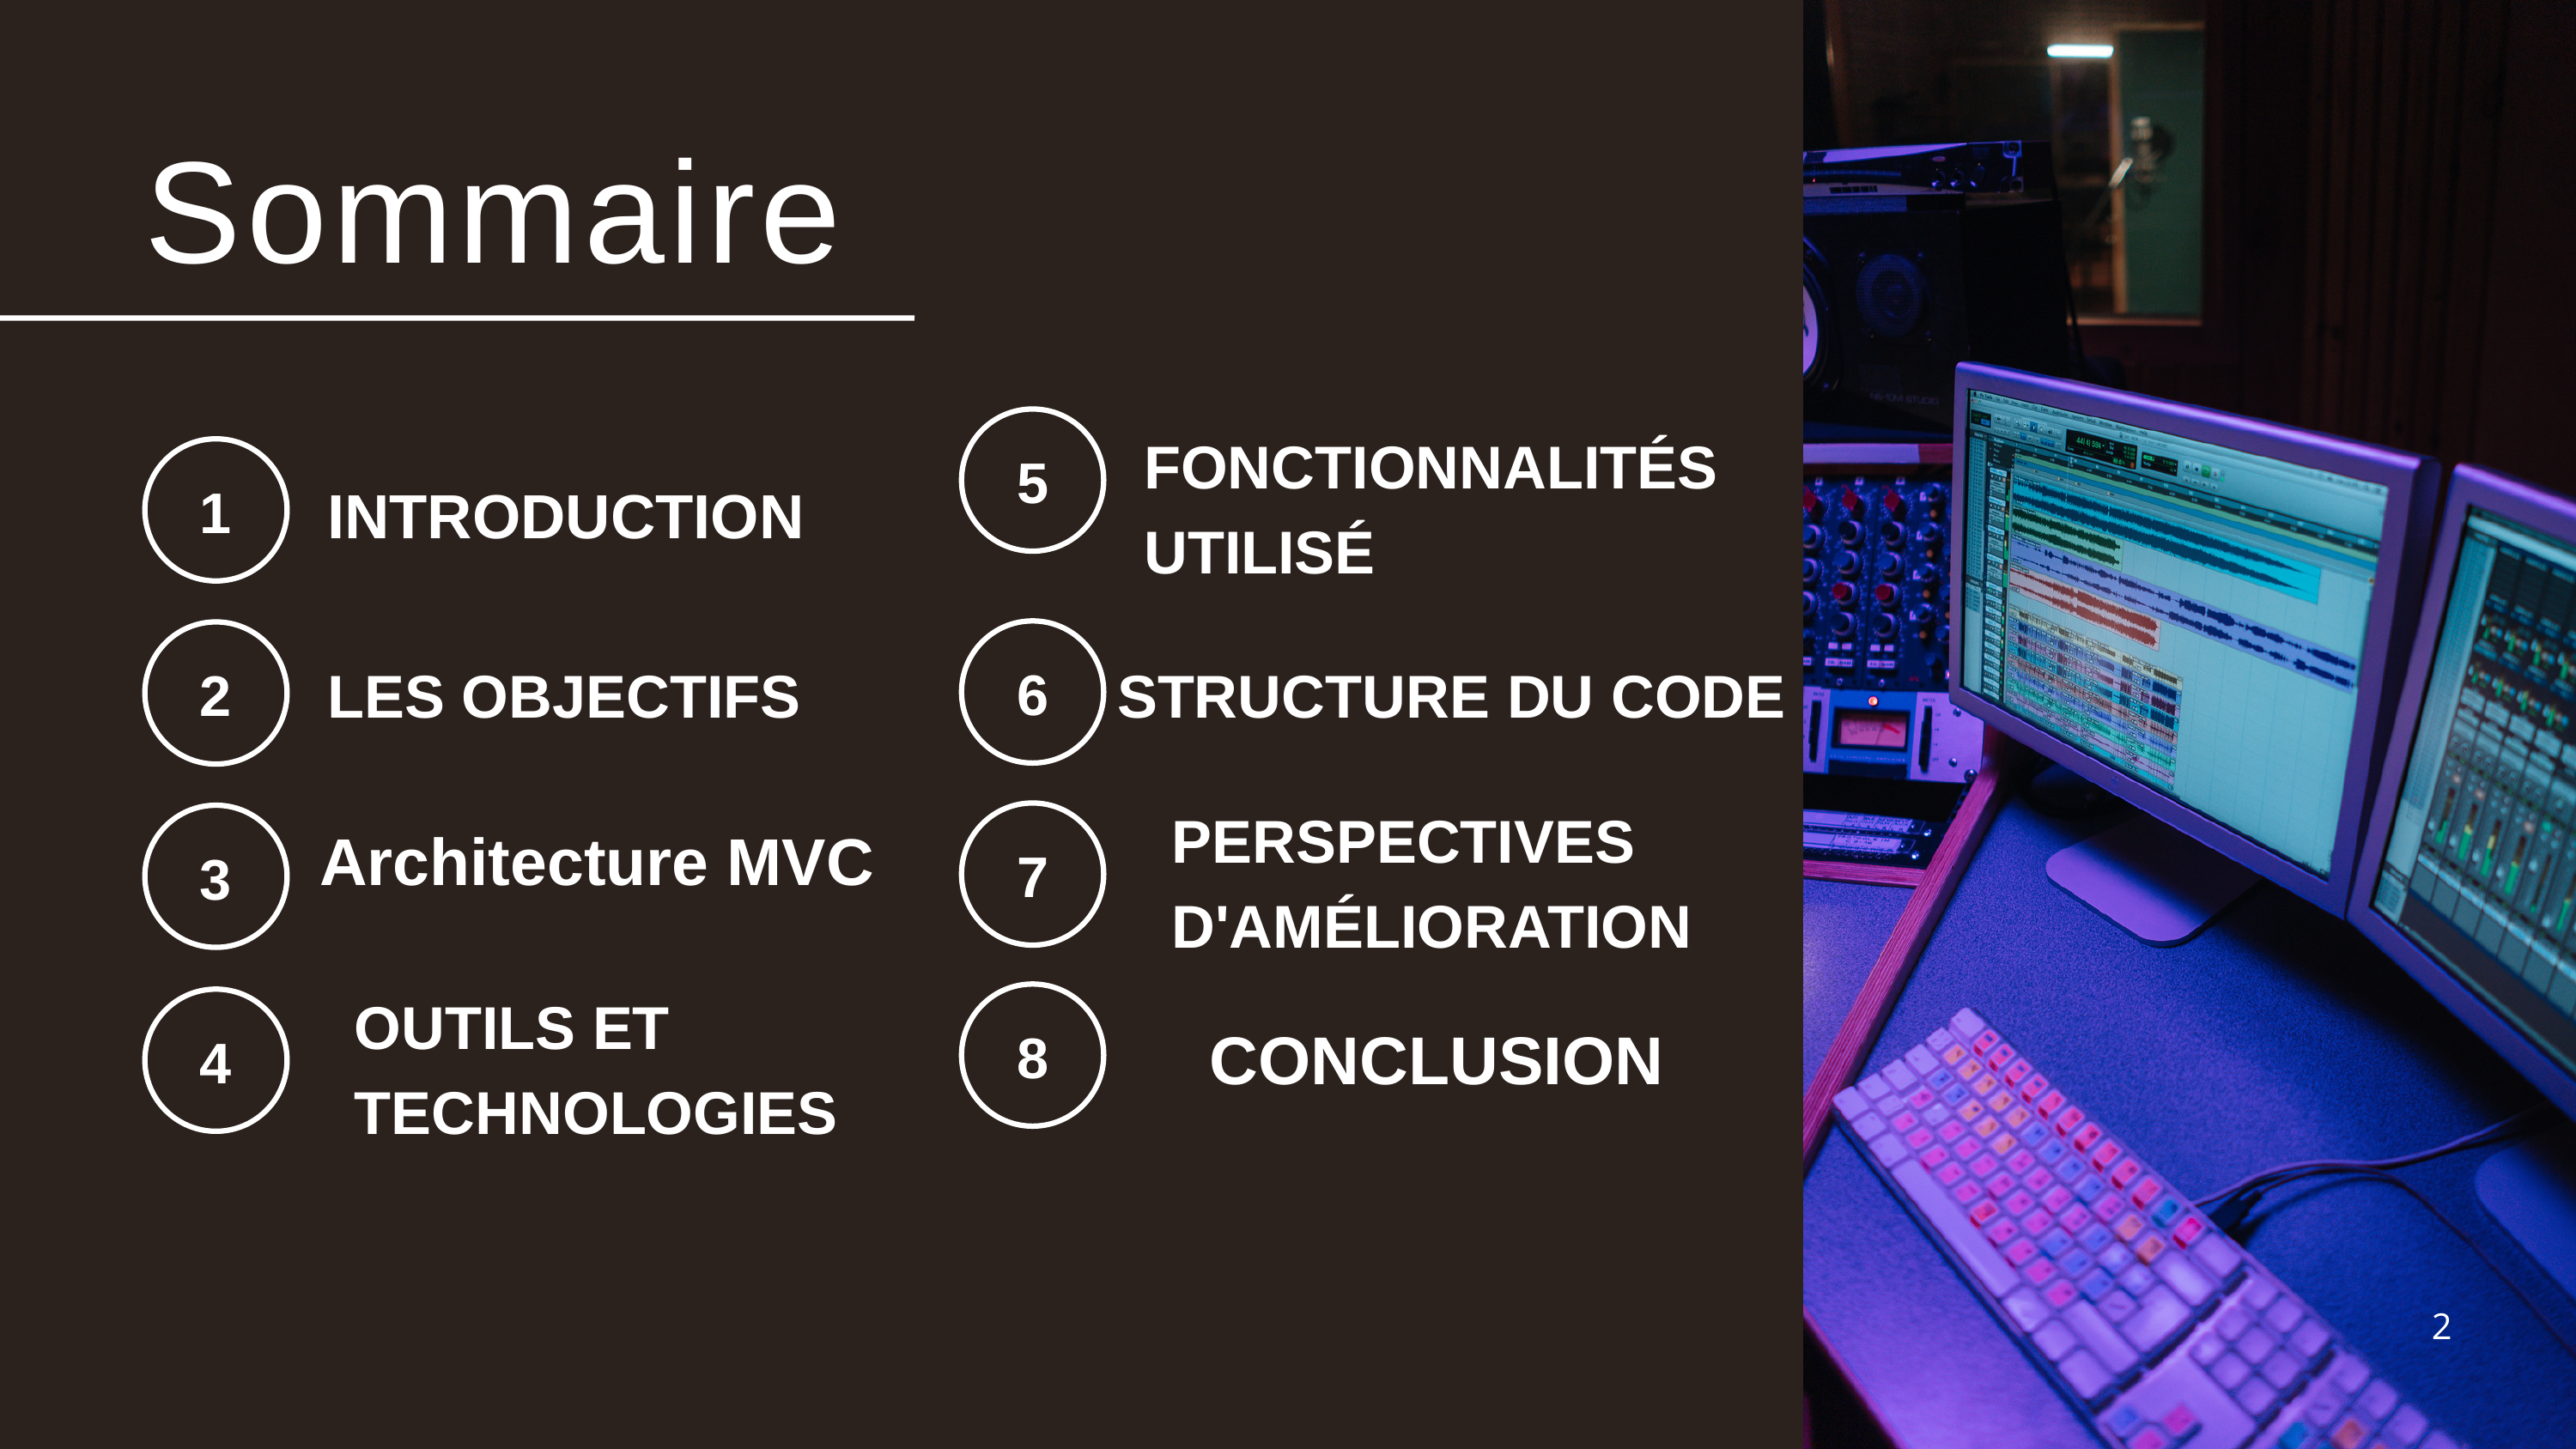

Sommaire

5
FONCTIONNALITÉS UTILISÉ

1
INTRODUCTION

6

2
LES OBJECTIFS
STRUCTURE DU CODE
PERSPECTIVES D'AMÉLIORATION

7

3
Architecture MVC
OUTILS ET TECHNOLOGIES

8

4
CONCLUSION
2